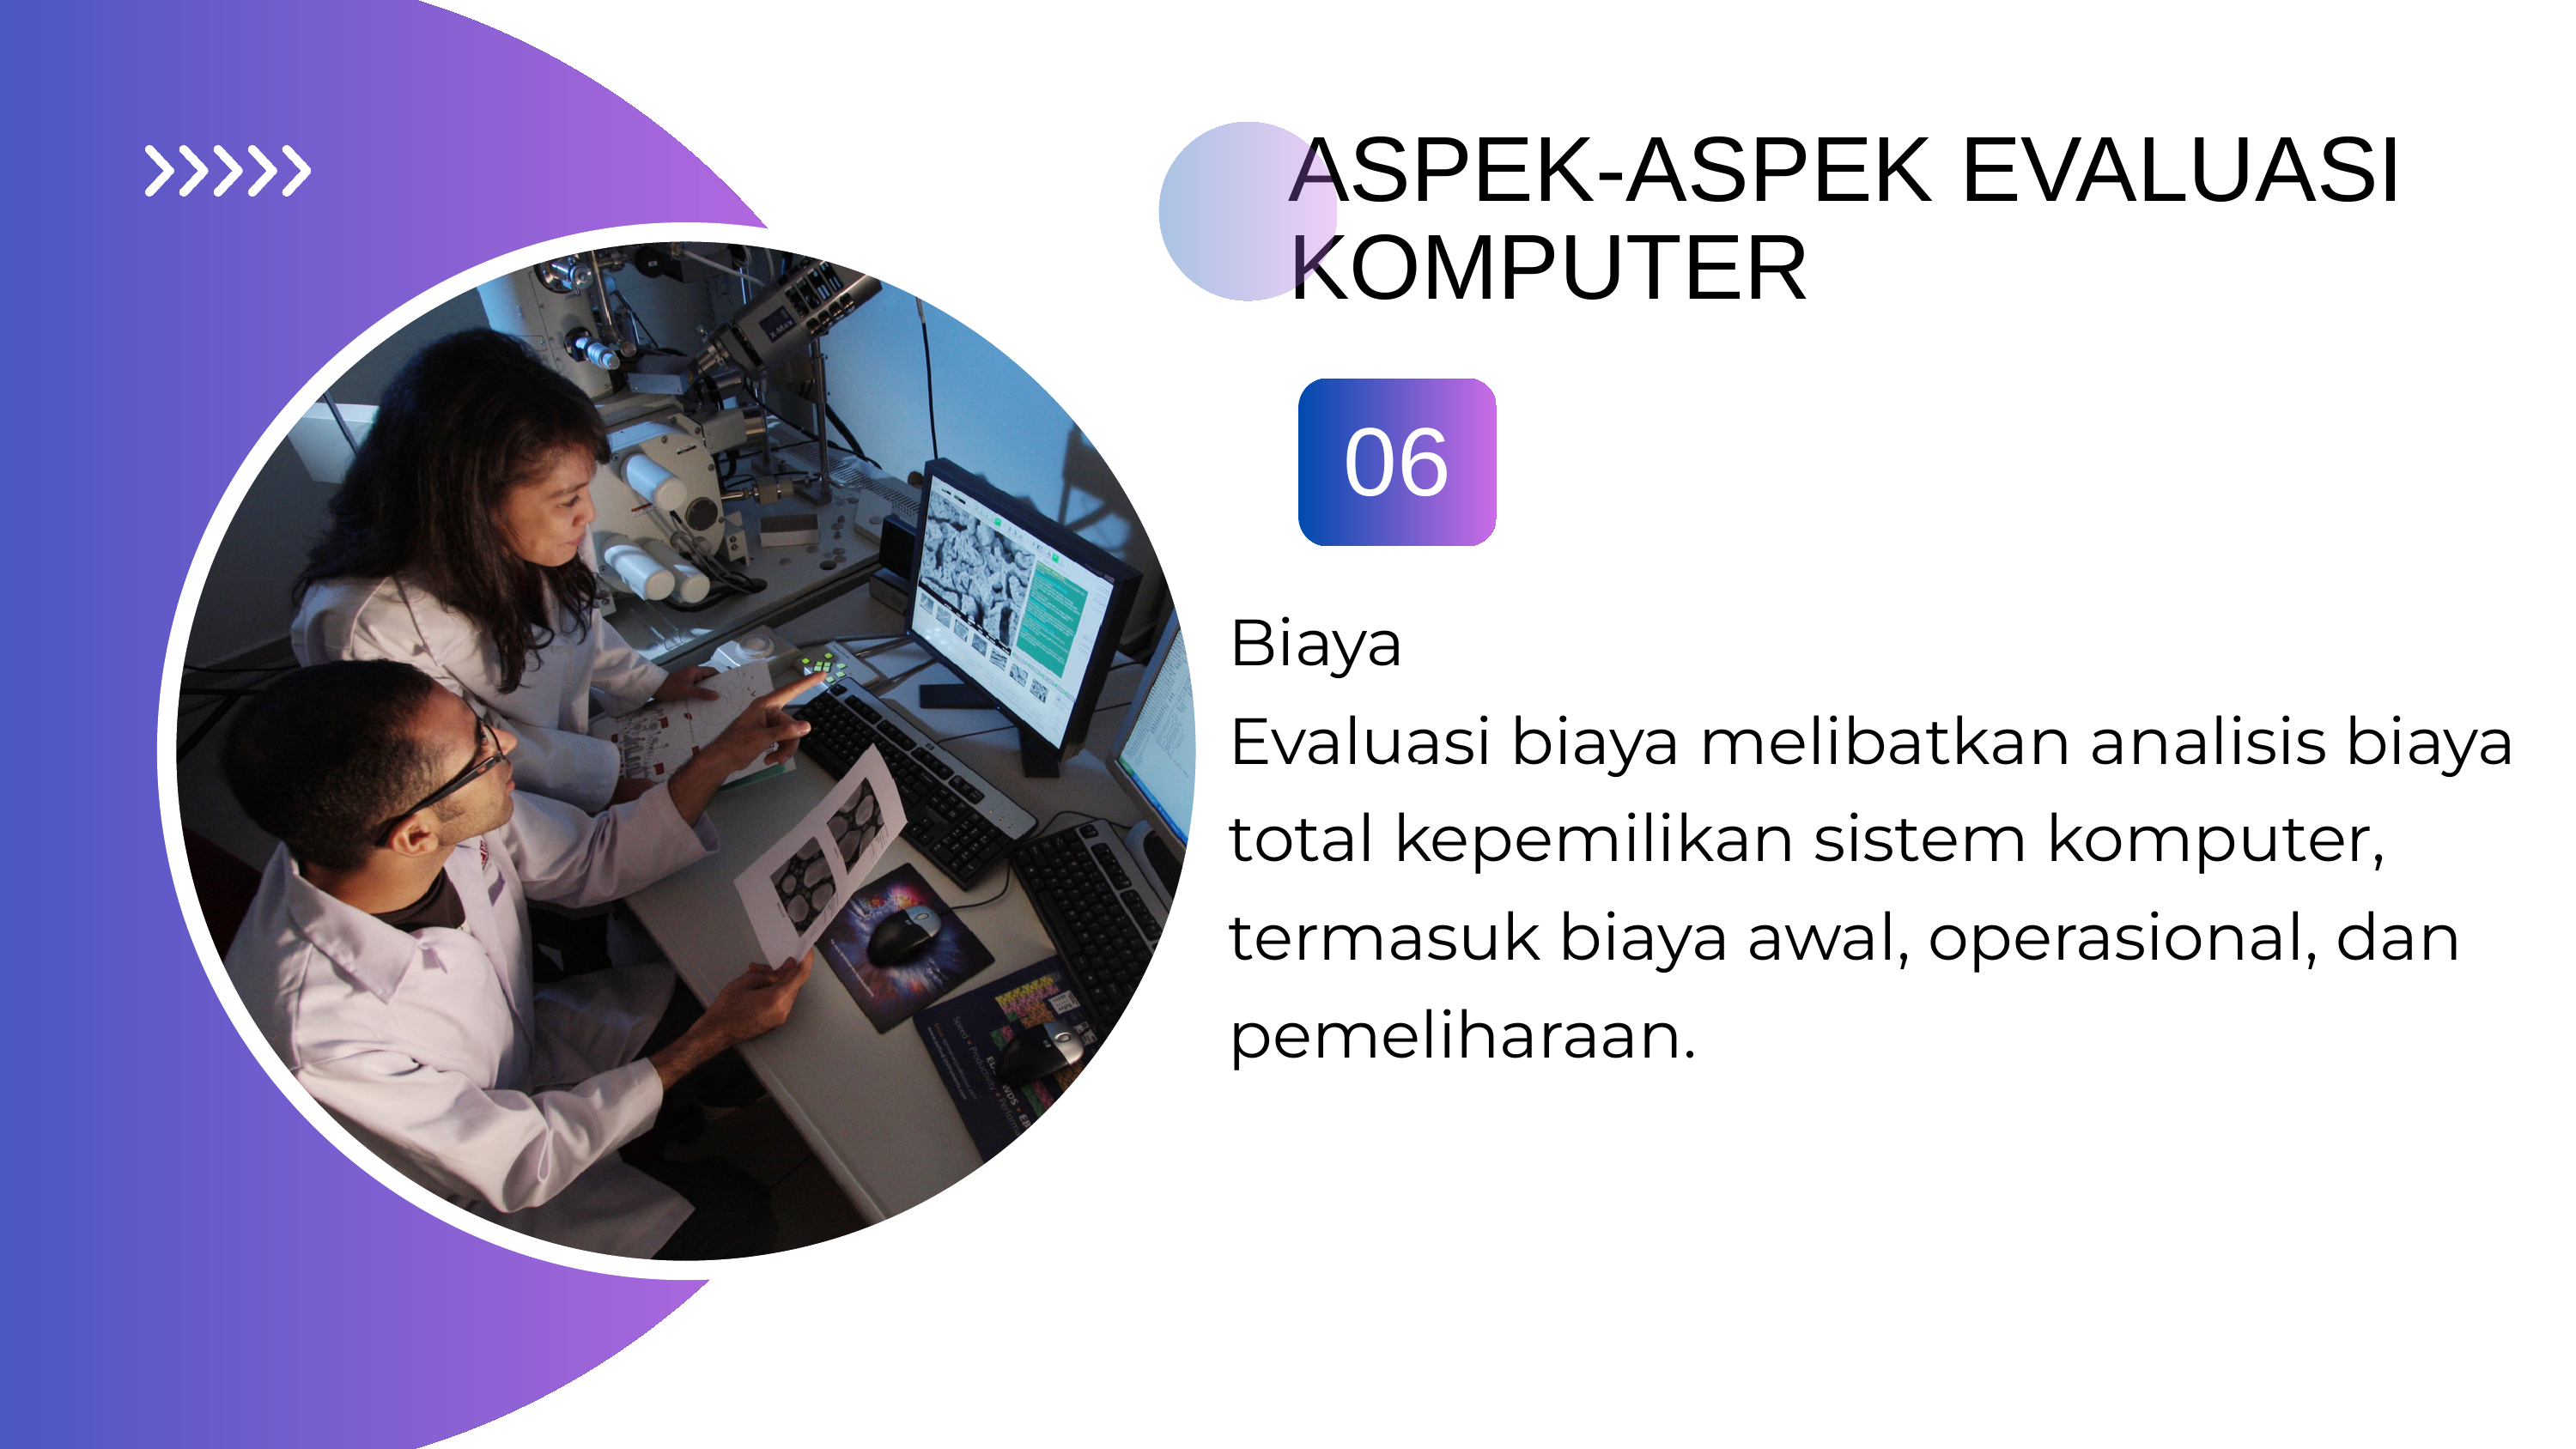

ASPEK-ASPEK EVALUASI KOMPUTER

06
Biaya
Evaluasi biaya melibatkan analisis biaya total kepemilikan sistem komputer, termasuk biaya awal, operasional, dan pemeliharaan.

01
02
02
02